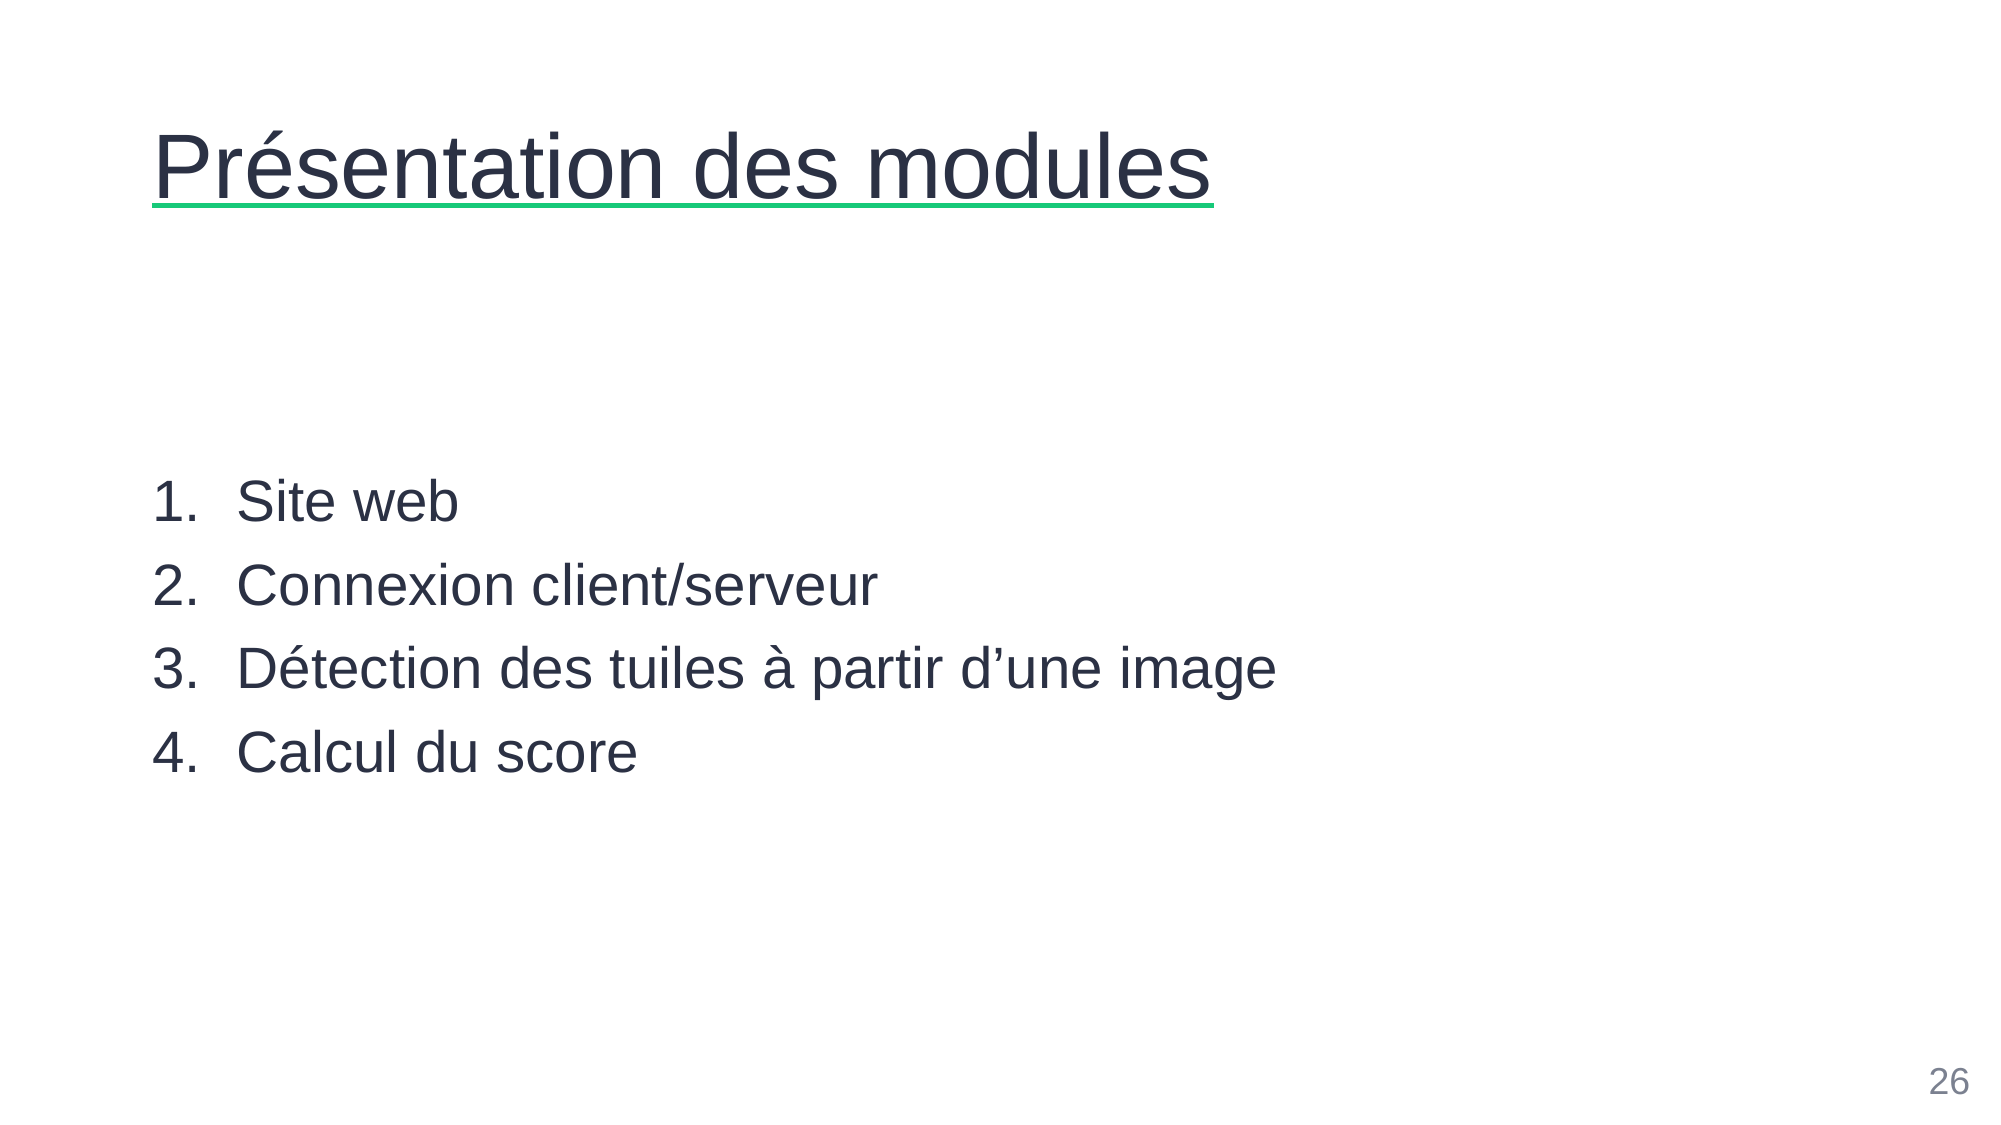

# Présentation des modules
Site web
Connexion client/serveur
Détection des tuiles à partir d’une image
Calcul du score
26